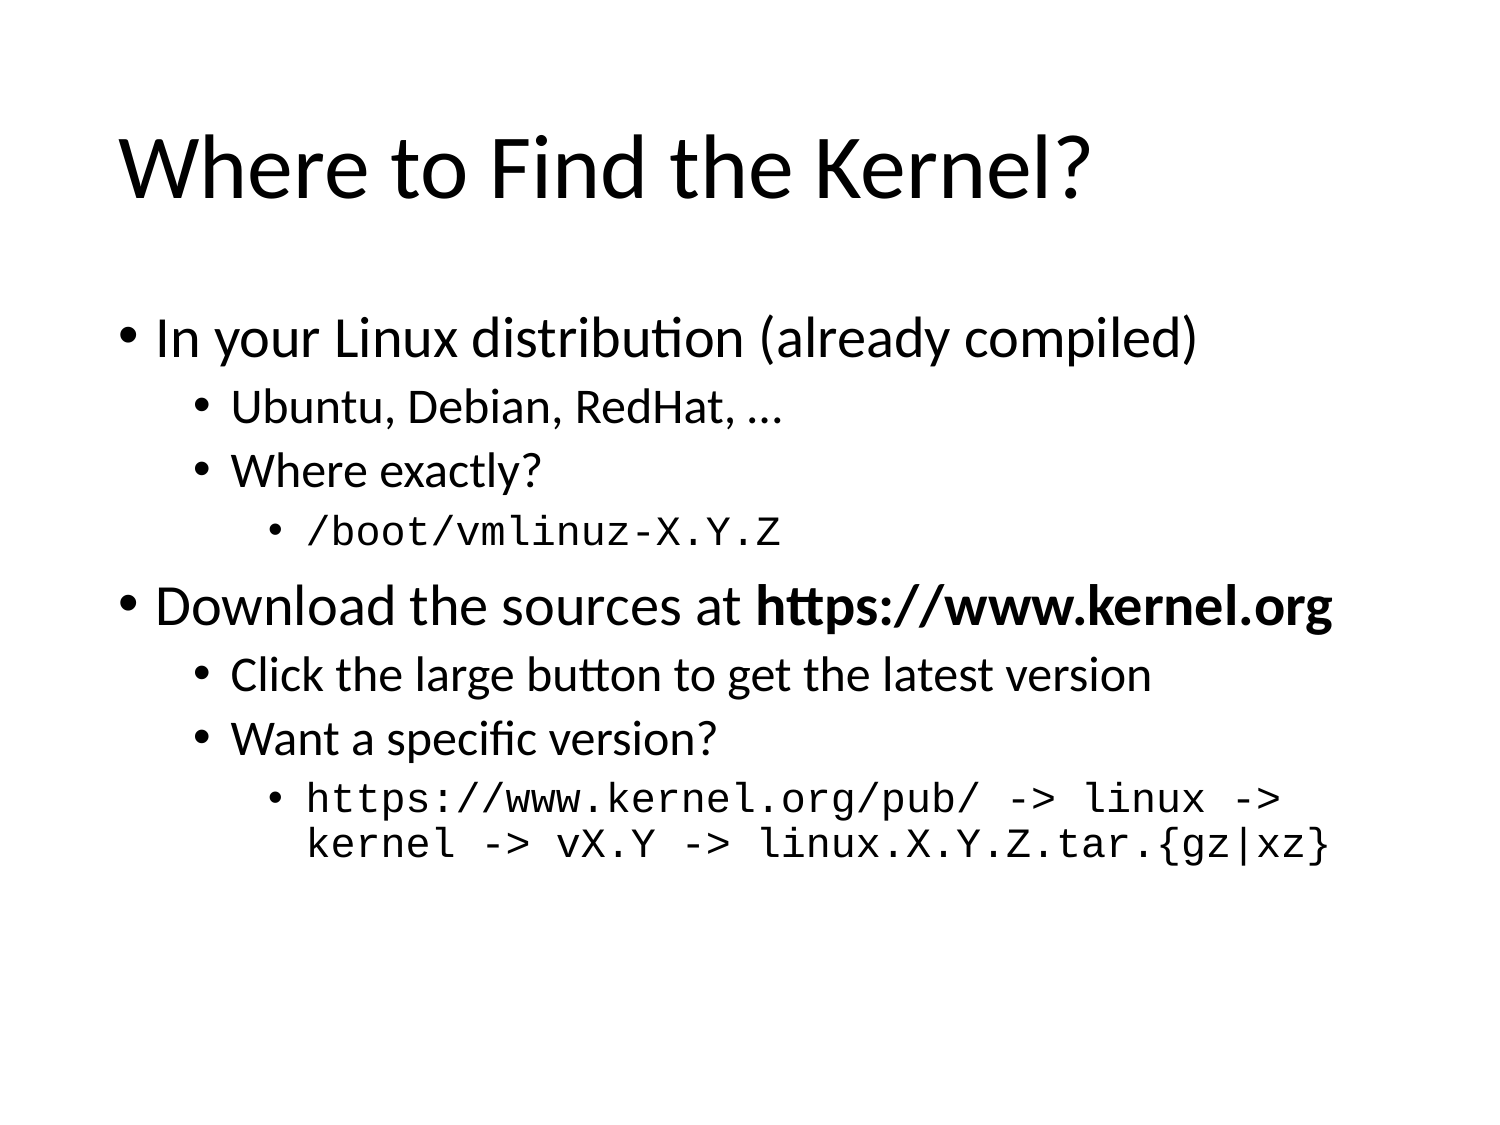

# Where to Find the Kernel?
In your Linux distribution (already compiled)
Ubuntu, Debian, RedHat, …
Where exactly?
/boot/vmlinuz-X.Y.Z
Download the sources at https://www.kernel.org
Click the large button to get the latest version
Want a specific version?
https://www.kernel.org/pub/ -> linux -> kernel -> vX.Y -> linux.X.Y.Z.tar.{gz|xz}